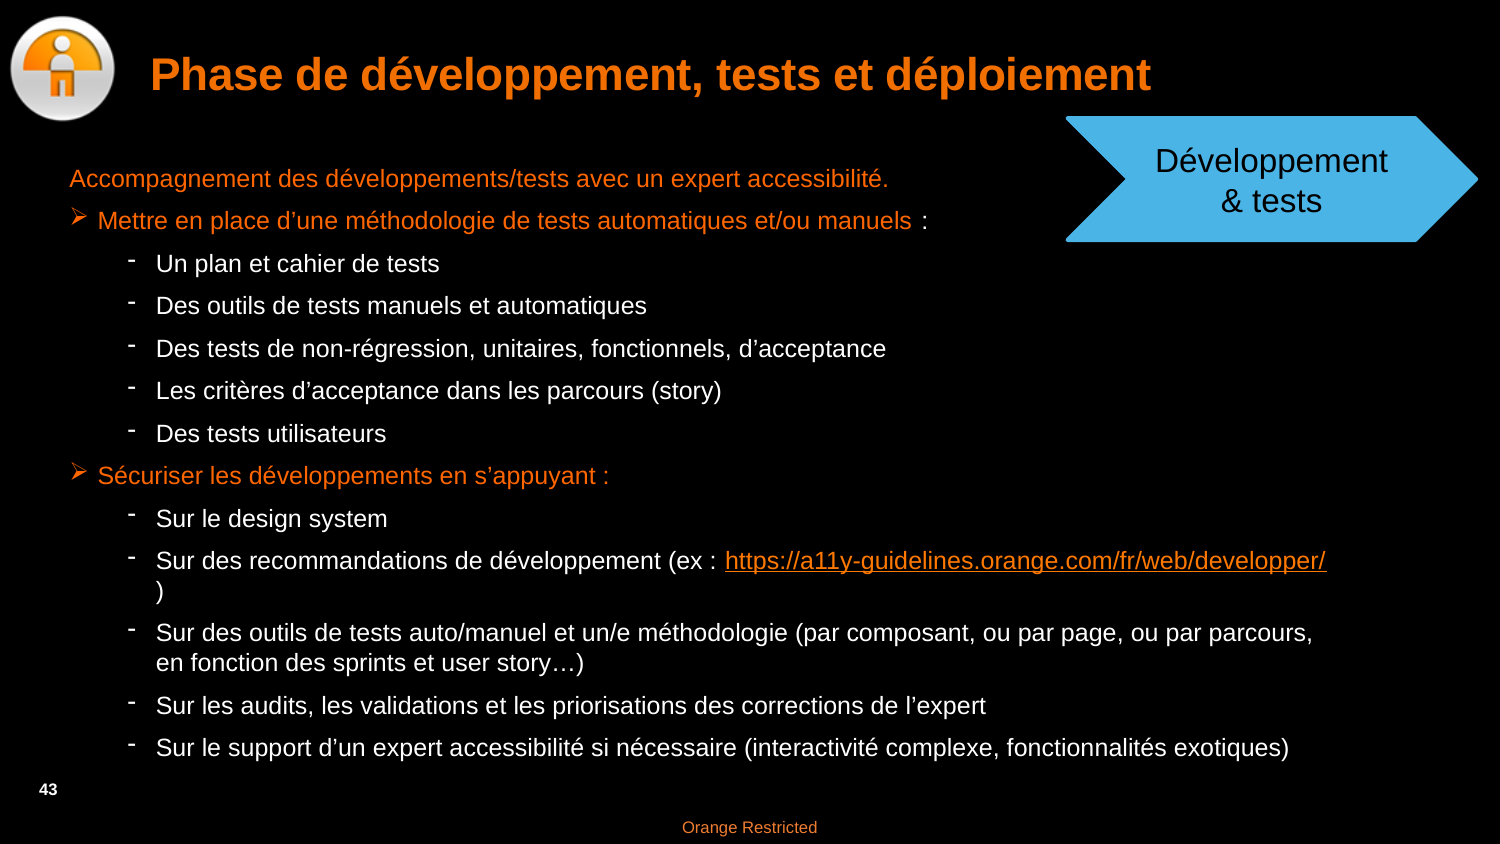

# Phase de développement, tests et déploiement
Développement & tests
Accompagnement des développements/tests avec un expert accessibilité.
Mettre en place d’une méthodologie de tests automatiques et/ou manuels :
Un plan et cahier de tests
Des outils de tests manuels et automatiques
Des tests de non-régression, unitaires, fonctionnels, d’acceptance
Les critères d’acceptance dans les parcours (story)
Des tests utilisateurs
Sécuriser les développements en s’appuyant :
Sur le design system
Sur des recommandations de développement (ex : https://a11y-guidelines.orange.com/fr/web/developper/)
Sur des outils de tests auto/manuel et un/e méthodologie (par composant, ou par page, ou par parcours, en fonction des sprints et user story…)
Sur les audits, les validations et les priorisations des corrections de l’expert
Sur le support d’un expert accessibilité si nécessaire (interactivité complexe, fonctionnalités exotiques)